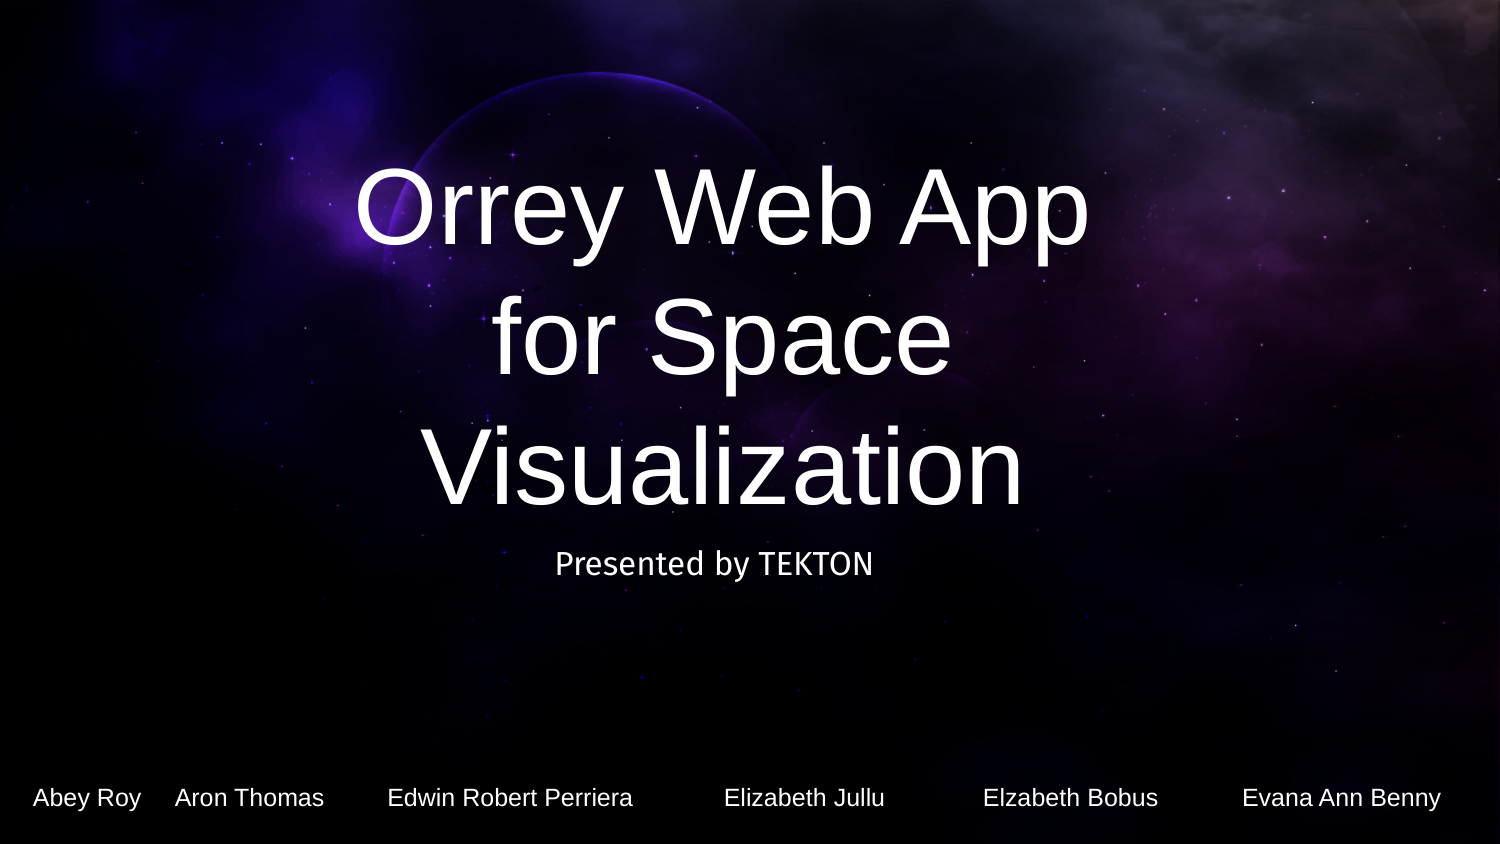

# Orrey Web App for Space Visualization
Presented by TEKTON
Abey Roy     Aron Thomas         Edwin Robert Perriera             Elizabeth Jullu              Elzabeth Bobus            Evana Ann Benny